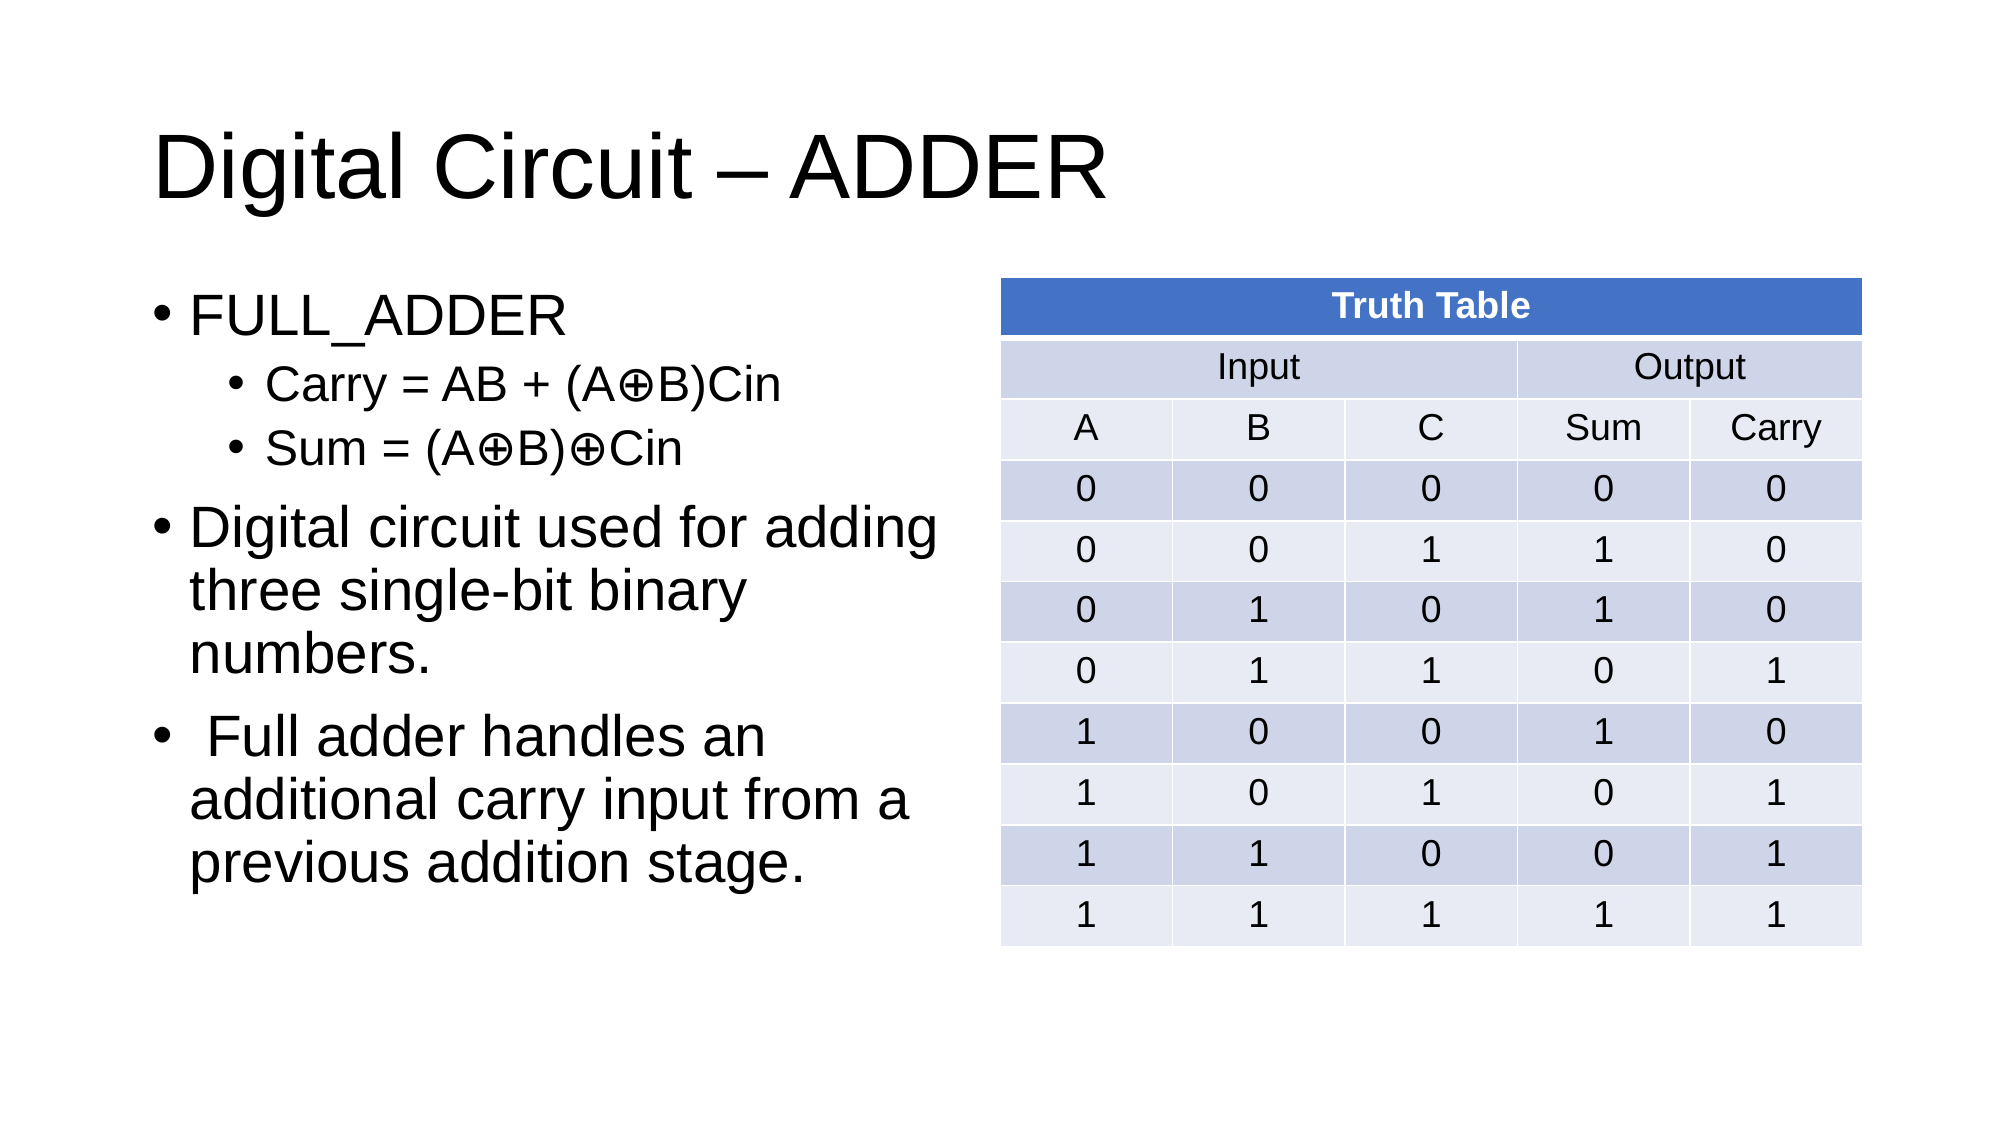

# Digital Circuit – ADDER
FULL_ADDER
Carry = AB + (A⊕B)Cin
Sum = (A⊕B)⊕Cin
Digital circuit used for adding three single-bit binary numbers.
 Full adder handles an additional carry input from a previous addition stage.
| Truth Table |  |  |  |  |
| --- | --- | --- | --- | --- |
| Input |  |  | Output |  |
| A | B | C | Sum | Carry |
| 0 | 0 | 0 | 0 | 0 |
| 0 | 0 | 1 | 1 | 0 |
| 0 | 1 | 0 | 1 | 0 |
| 0 | 1 | 1 | 0 | 1 |
| 1 | 0 | 0 | 1 | 0 |
| 1 | 0 | 1 | 0 | 1 |
| 1 | 1 | 0 | 0 | 1 |
| 1 | 1 | 1 | 1 | 1 |